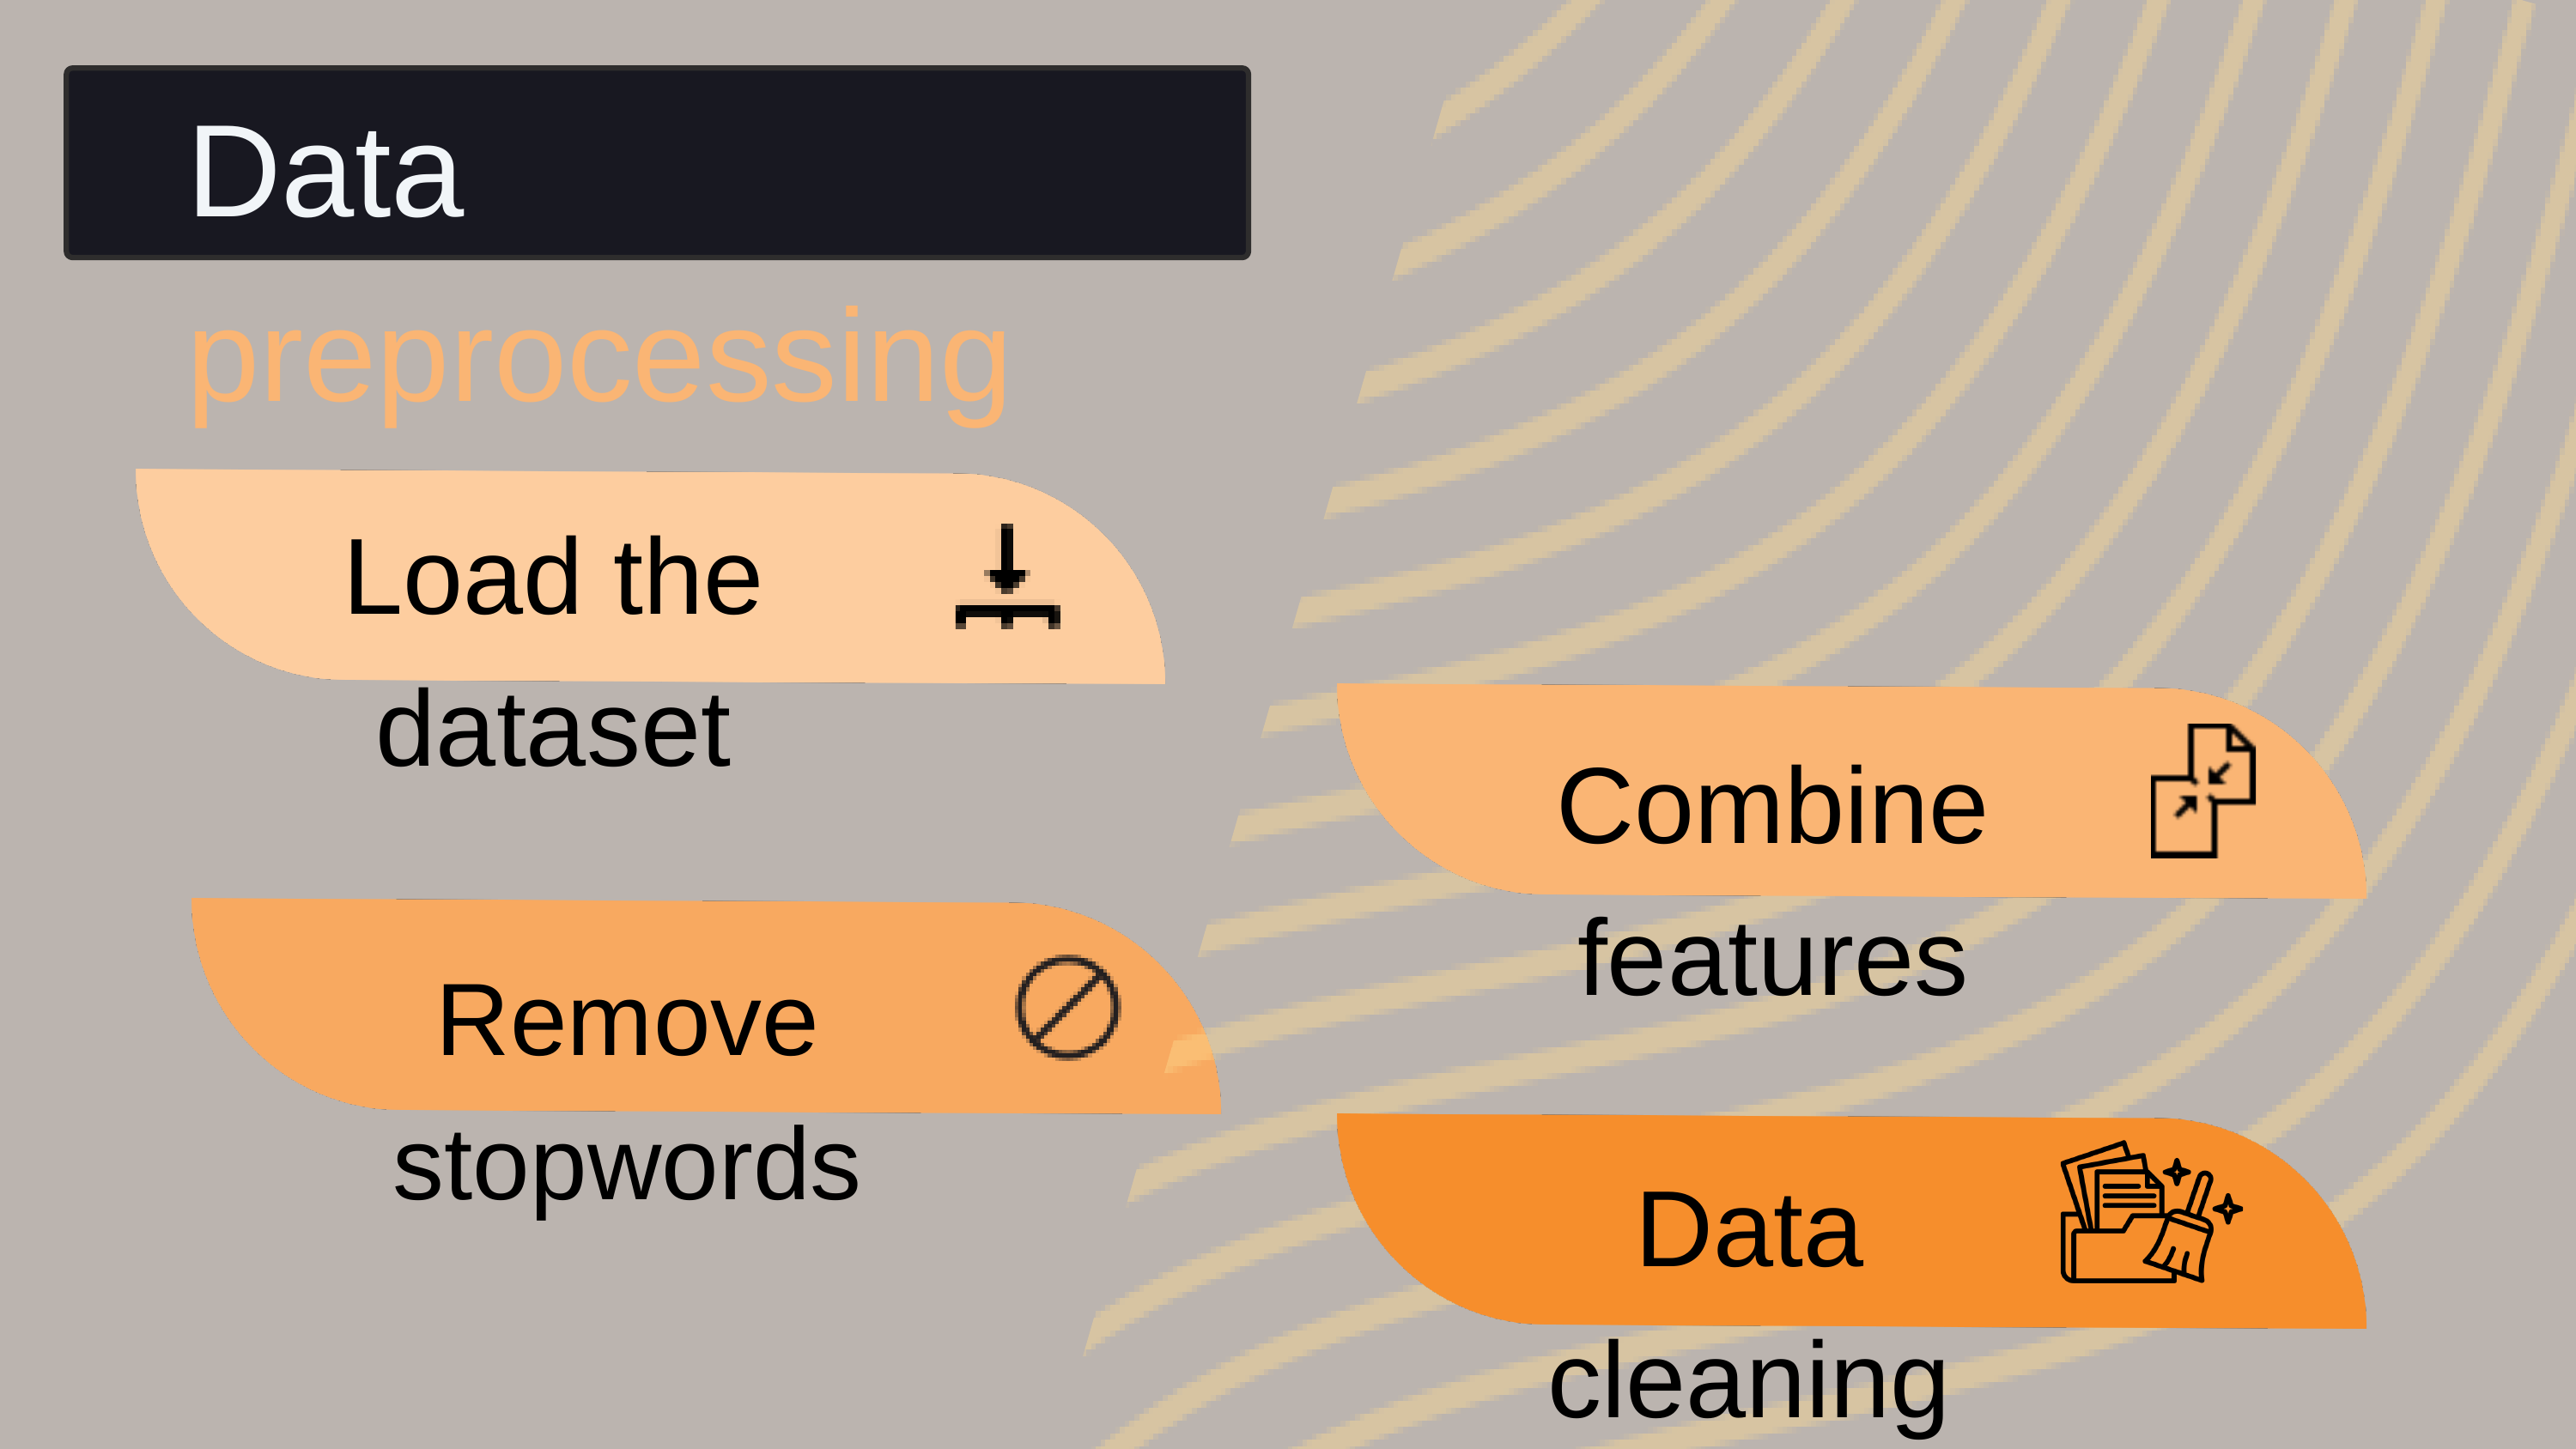

Data preprocessing

Load the dataset

Combine features

Remove stopwords

Data cleaning